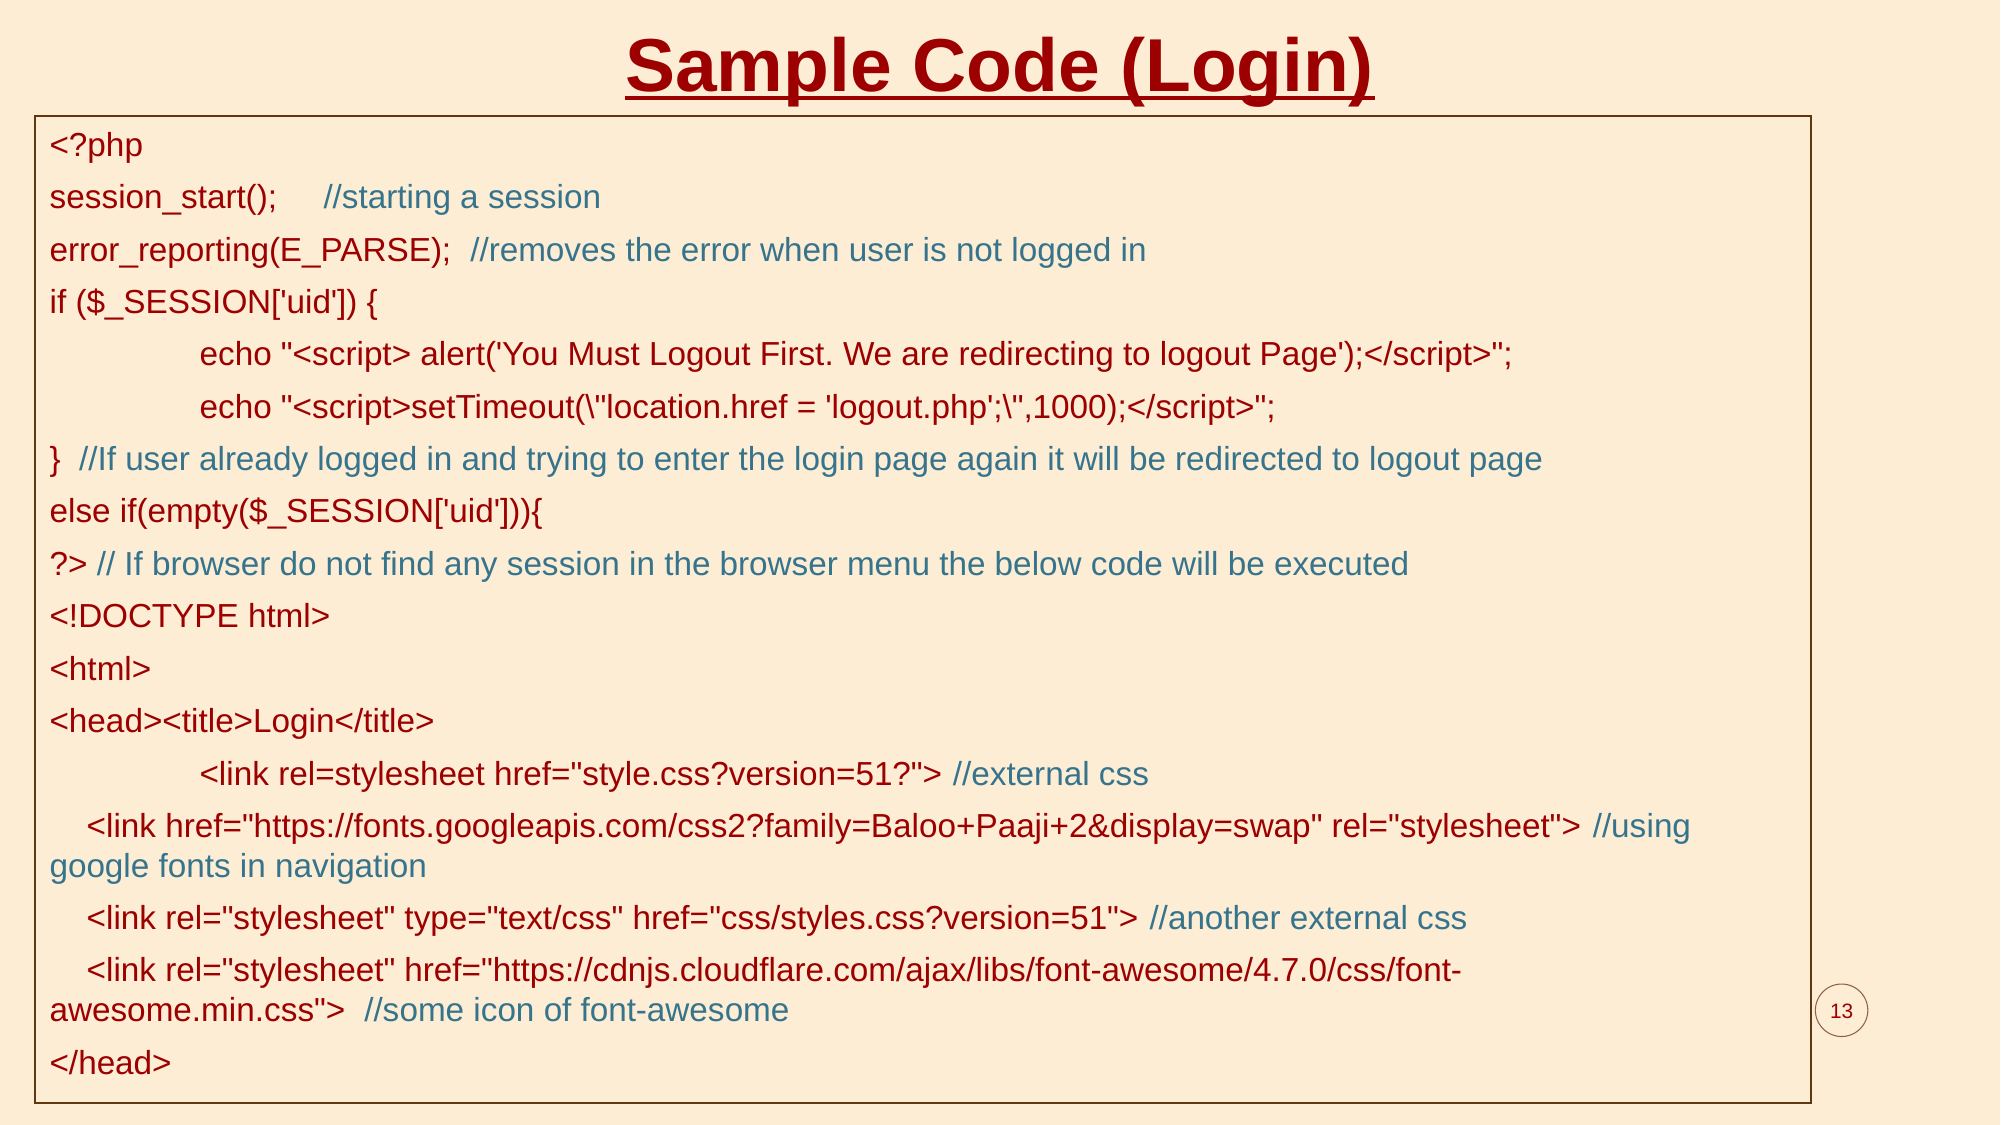

# Sample Code (Login)
<?php
session_start();     //starting a session
error_reporting(E_PARSE);  //removes the error when user is not logged in
if ($_SESSION['uid']) {
	echo "<script> alert('You Must Logout First. We are redirecting to logout Page');</script>";
	echo "<script>setTimeout(\"location.href = 'logout.php';\",1000);</script>";
}  //If user already logged in and trying to enter the login page again it will be redirected to logout page
else if(empty($_SESSION['uid'])){
?> // If browser do not find any session in the browser menu the below code will be executed
<!DOCTYPE html>
<html>
<head><title>Login</title>
	<link rel=stylesheet href="style.css?version=51?"> //external css
    <link href="https://fonts.googleapis.com/css2?family=Baloo+Paaji+2&display=swap" rel="stylesheet"> //using google fonts in navigation
    <link rel="stylesheet" type="text/css" href="css/styles.css?version=51"> //another external css
    <link rel="stylesheet" href="https://cdnjs.cloudflare.com/ajax/libs/font-awesome/4.7.0/css/font-awesome.min.css">  //some icon of font-awesome
</head>
13